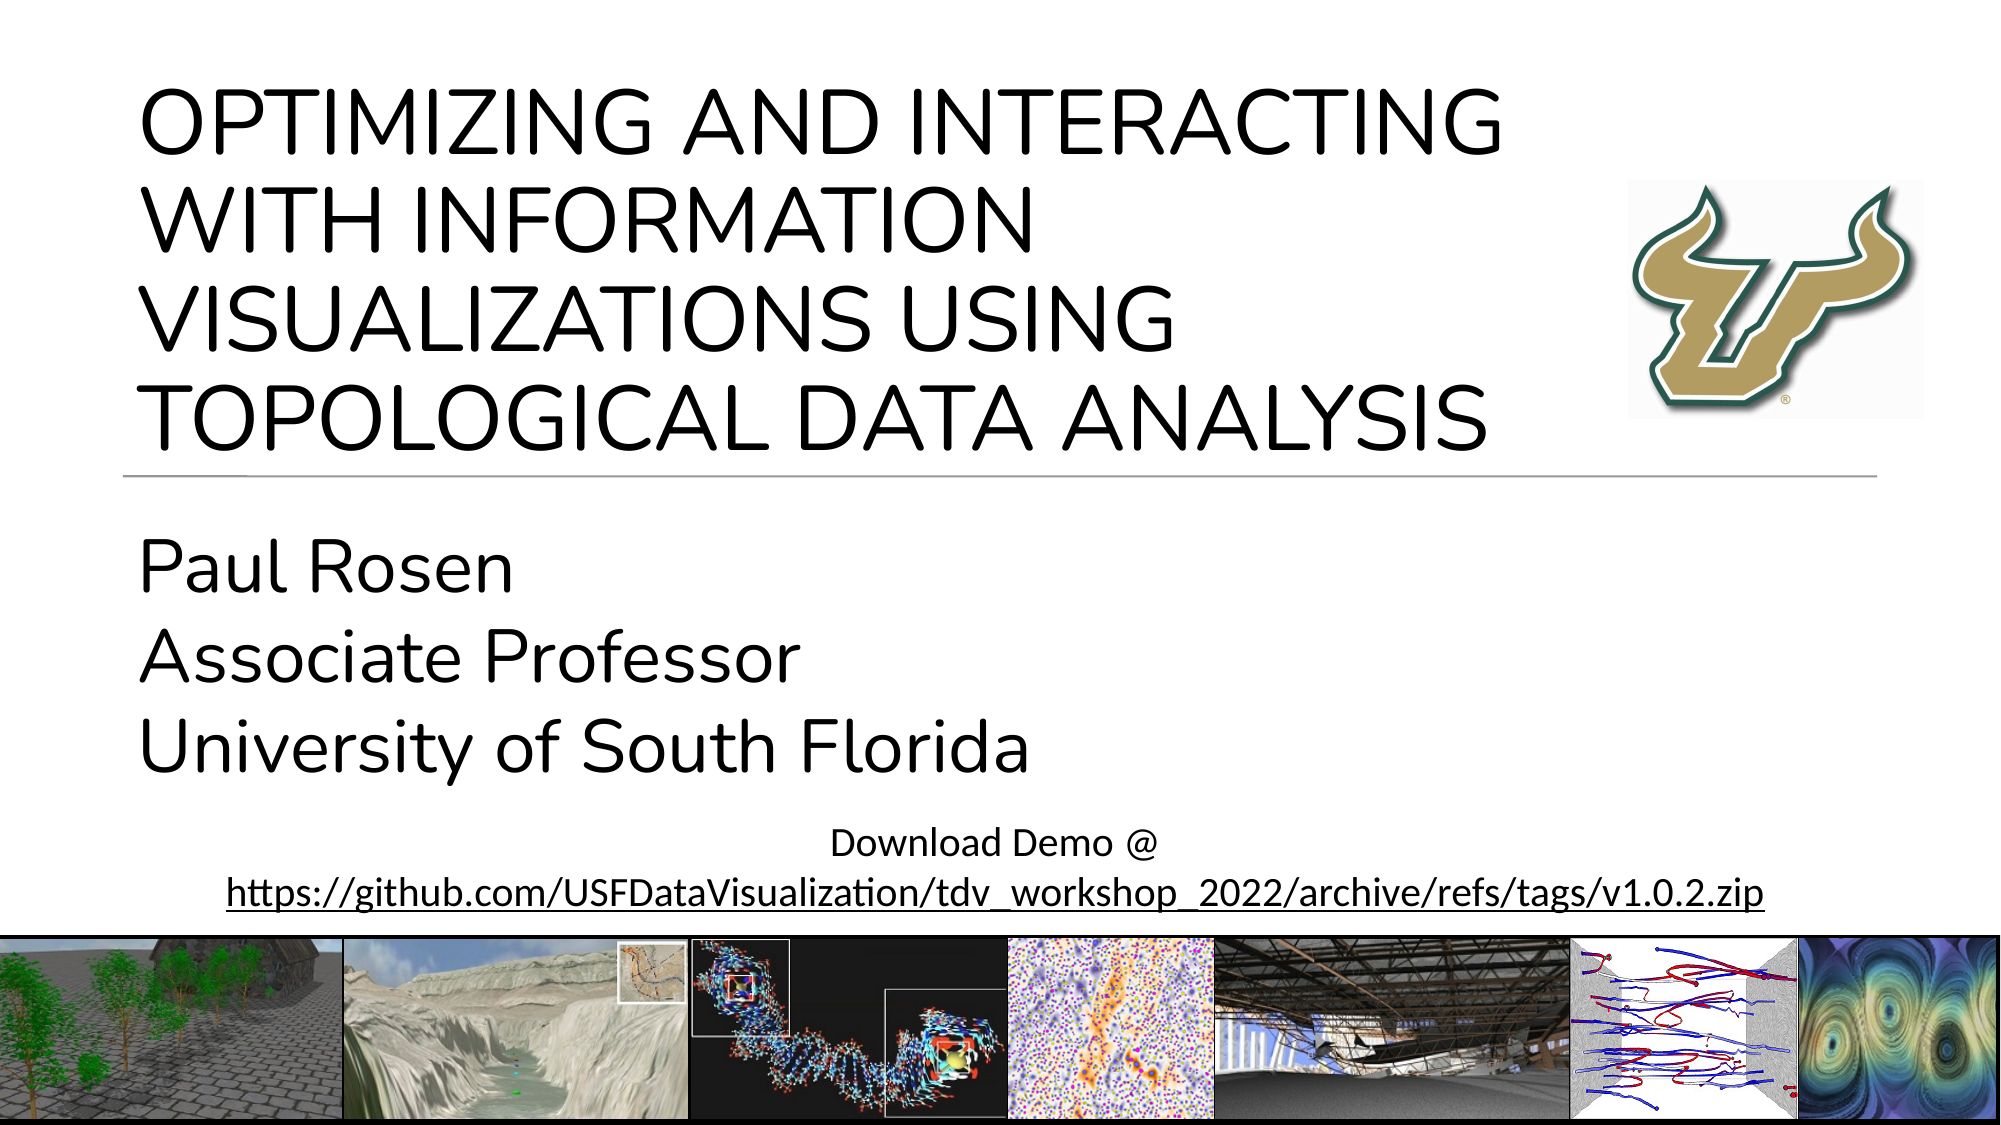

# Optimizing and Interacting with Information Visualizations Using Topological Data Analysis
Paul Rosen
Associate Professor
University of South Florida

Download Demo @
https://github.com/USFDataVisualization/tdv_workshop_2022/archive/refs/tags/v1.0.2.zip